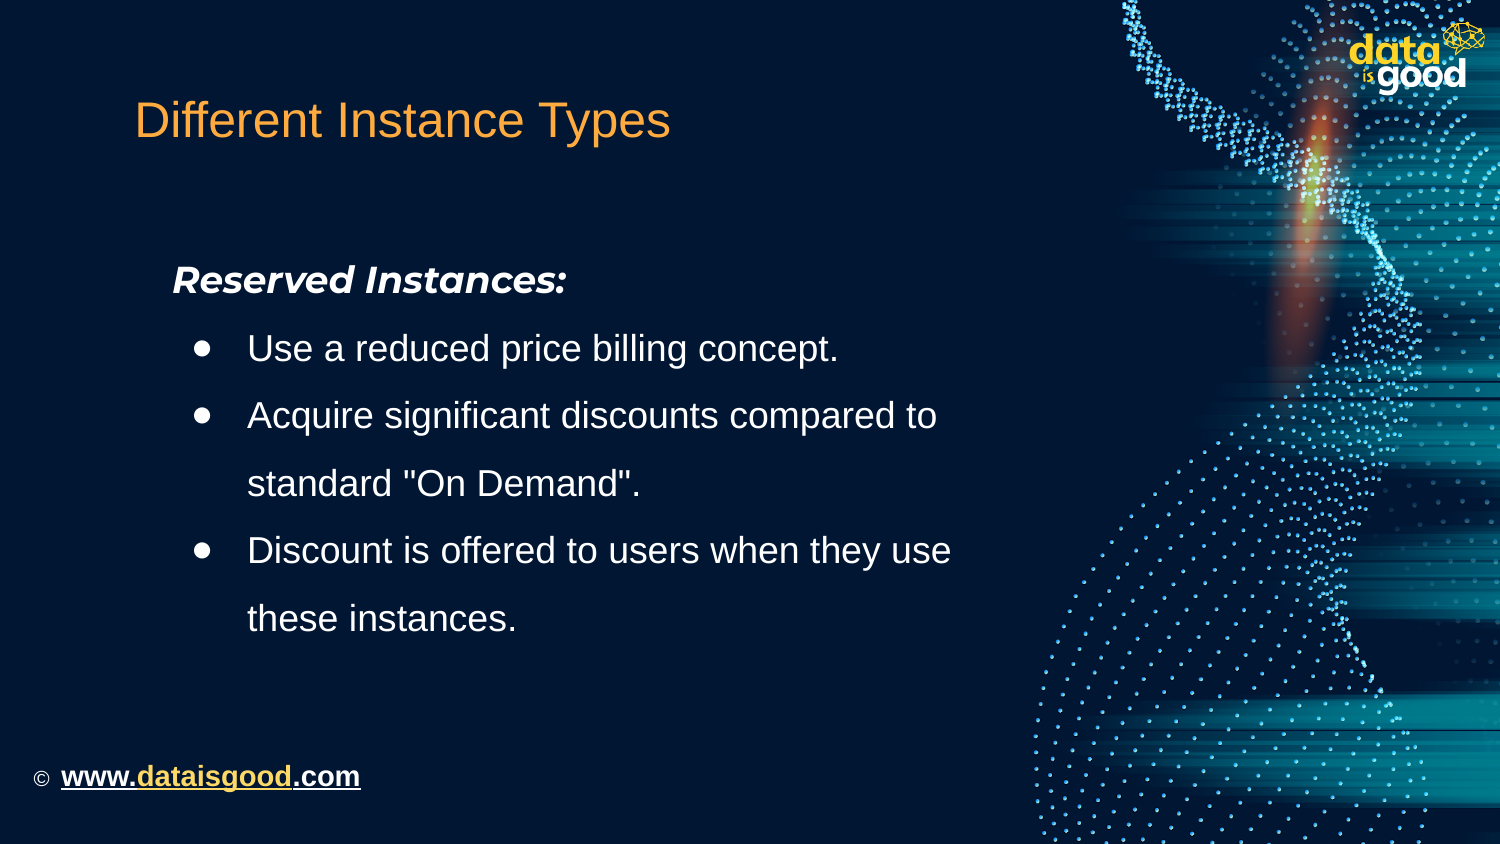

# Different Instance Types
Reserved Instances:
Use a reduced price billing concept.
Acquire significant discounts compared to standard "On Demand".
Discount is offered to users when they use these instances.